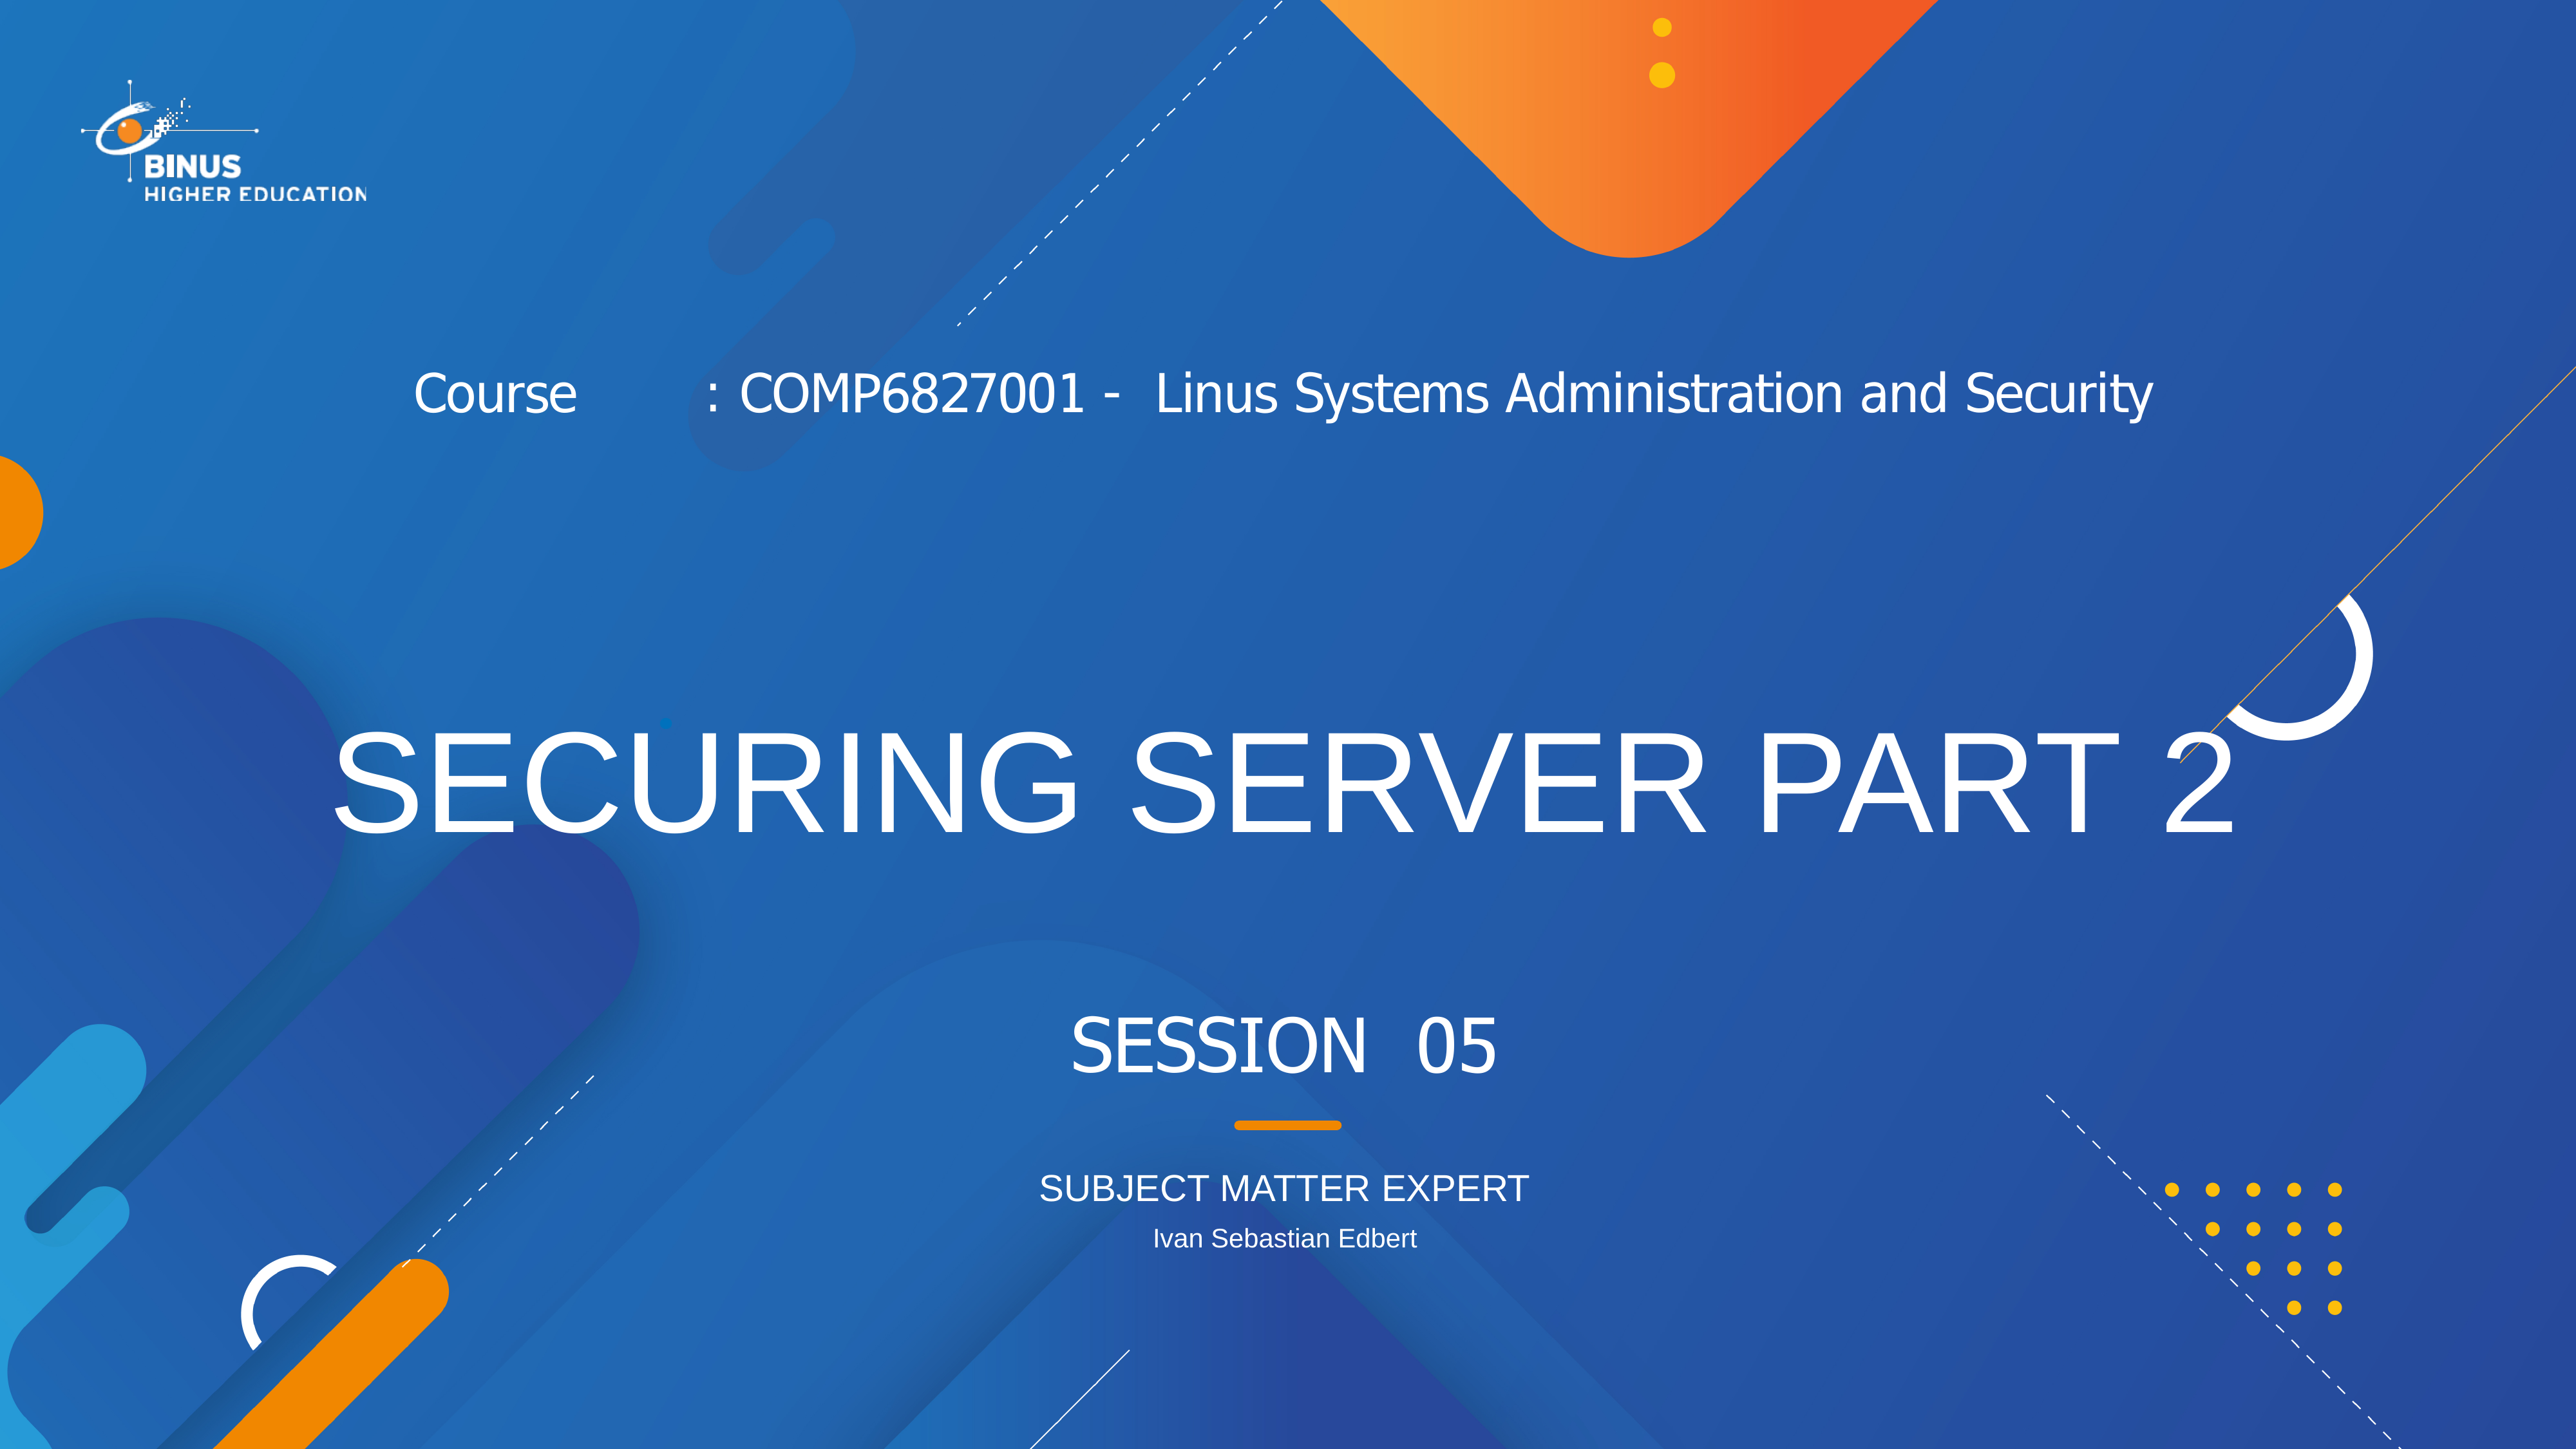

Course		: COMP6827001 -  Linus Systems Administration and Security
# Securing Server Part 2 Session  05
Ivan Sebastian Edbert